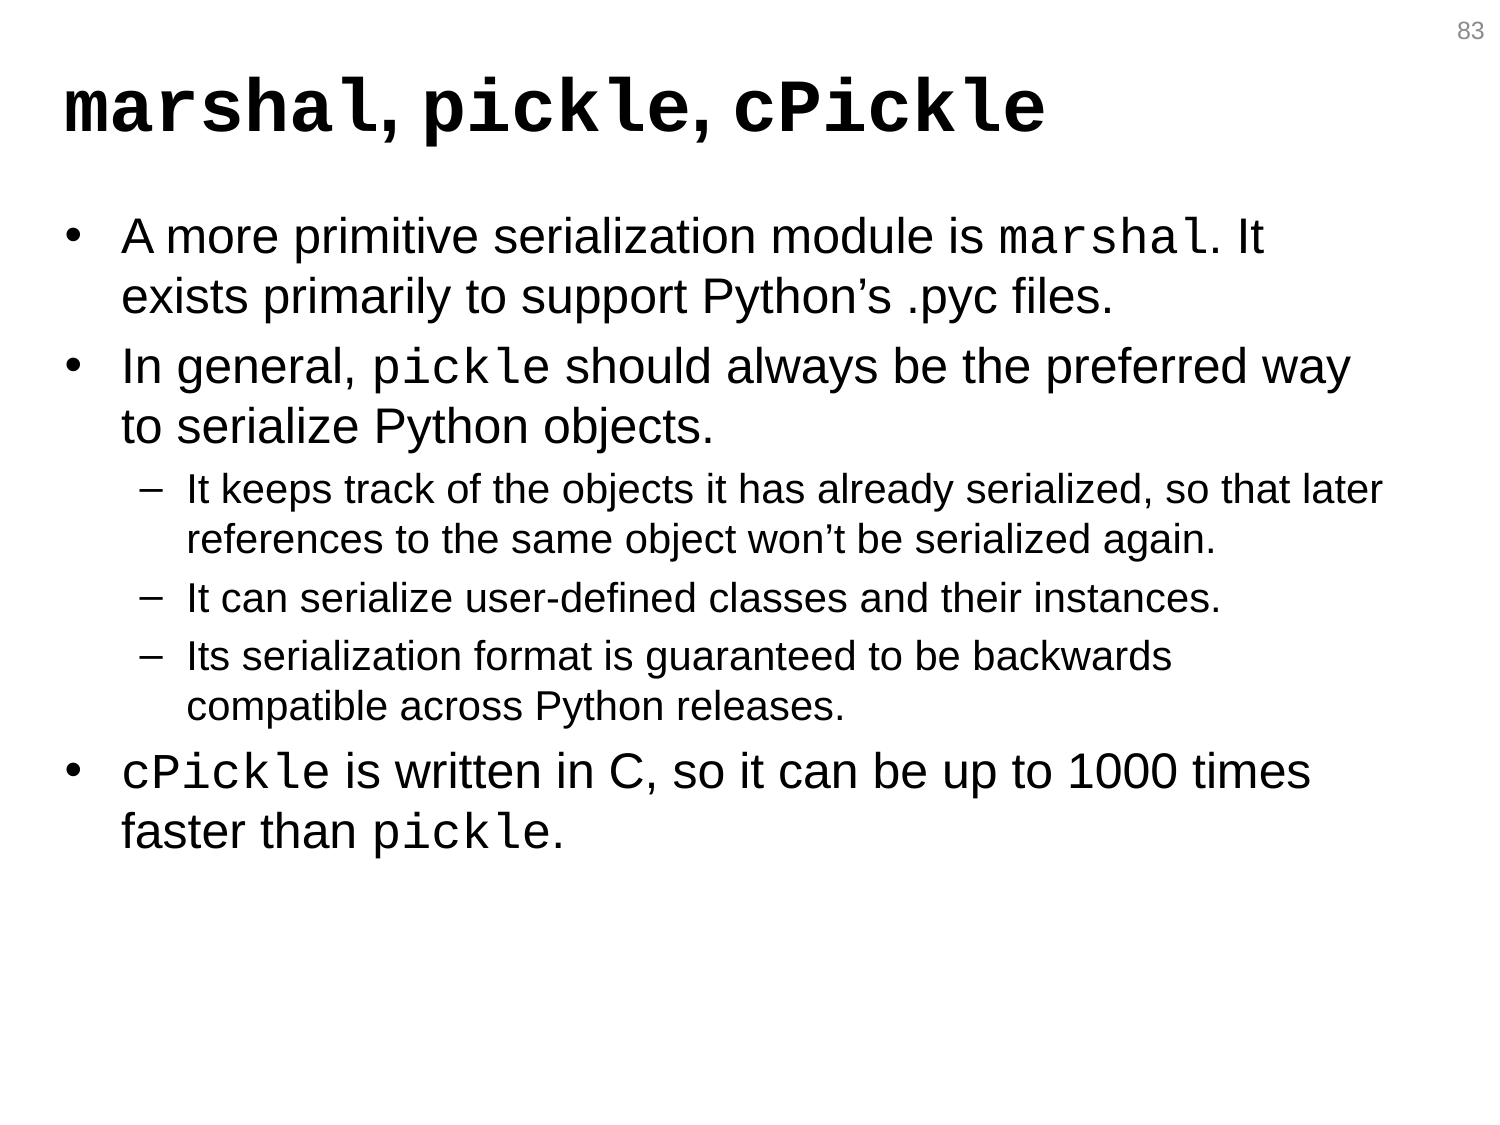

83
# marshal, pickle, cPickle
A more primitive serialization module is marshal. It exists primarily to support Python’s .pyc files.
In general, pickle should always be the preferred way to serialize Python objects.
It keeps track of the objects it has already serialized, so that later references to the same object won’t be serialized again.
It can serialize user-defined classes and their instances.
Its serialization format is guaranteed to be backwards compatible across Python releases.
cPickle is written in C, so it can be up to 1000 times faster than pickle.